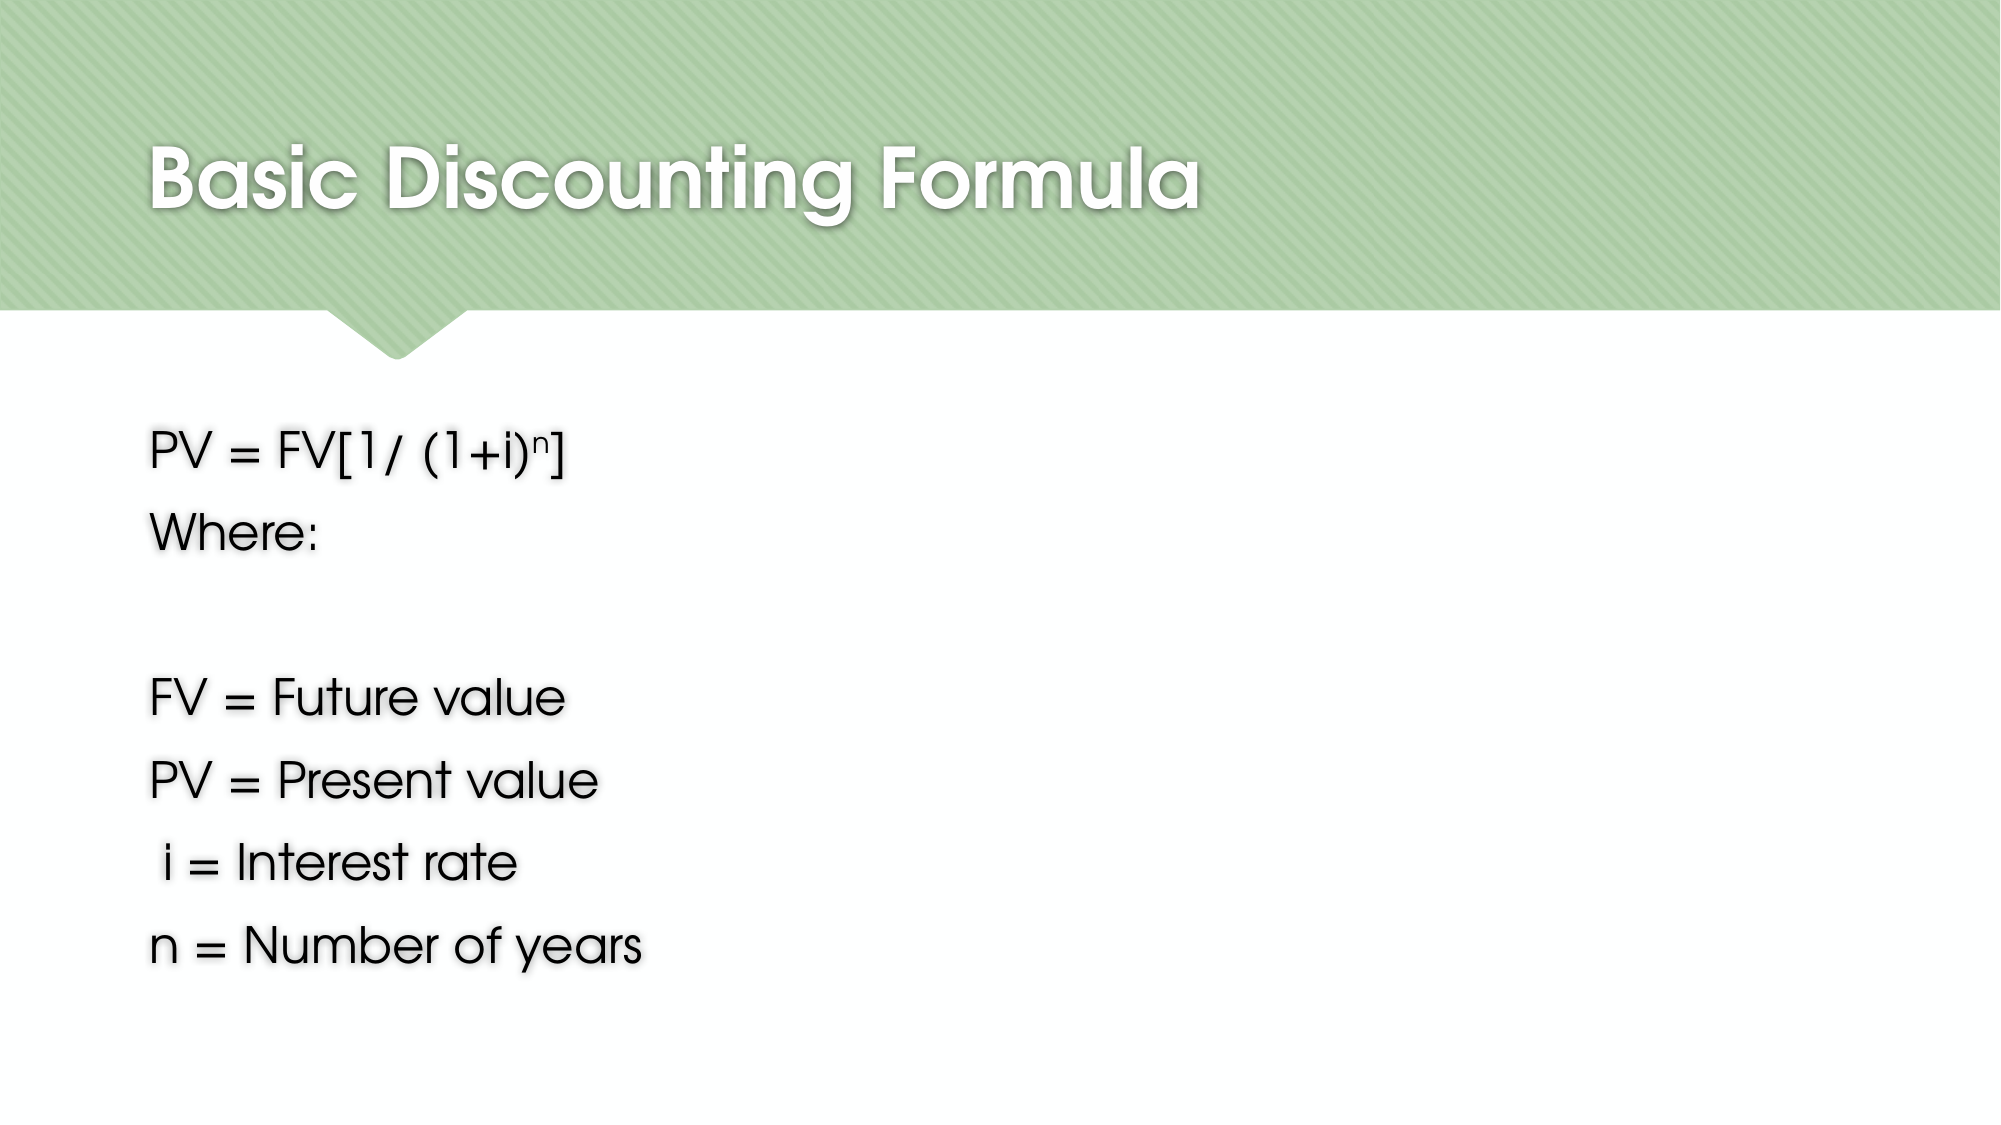

# Basic Discounting Formula
PV = FV[1/ (1+i)n]
Where:

FV = Future value
PV = Present value
 i = Interest rate
n = Number of years